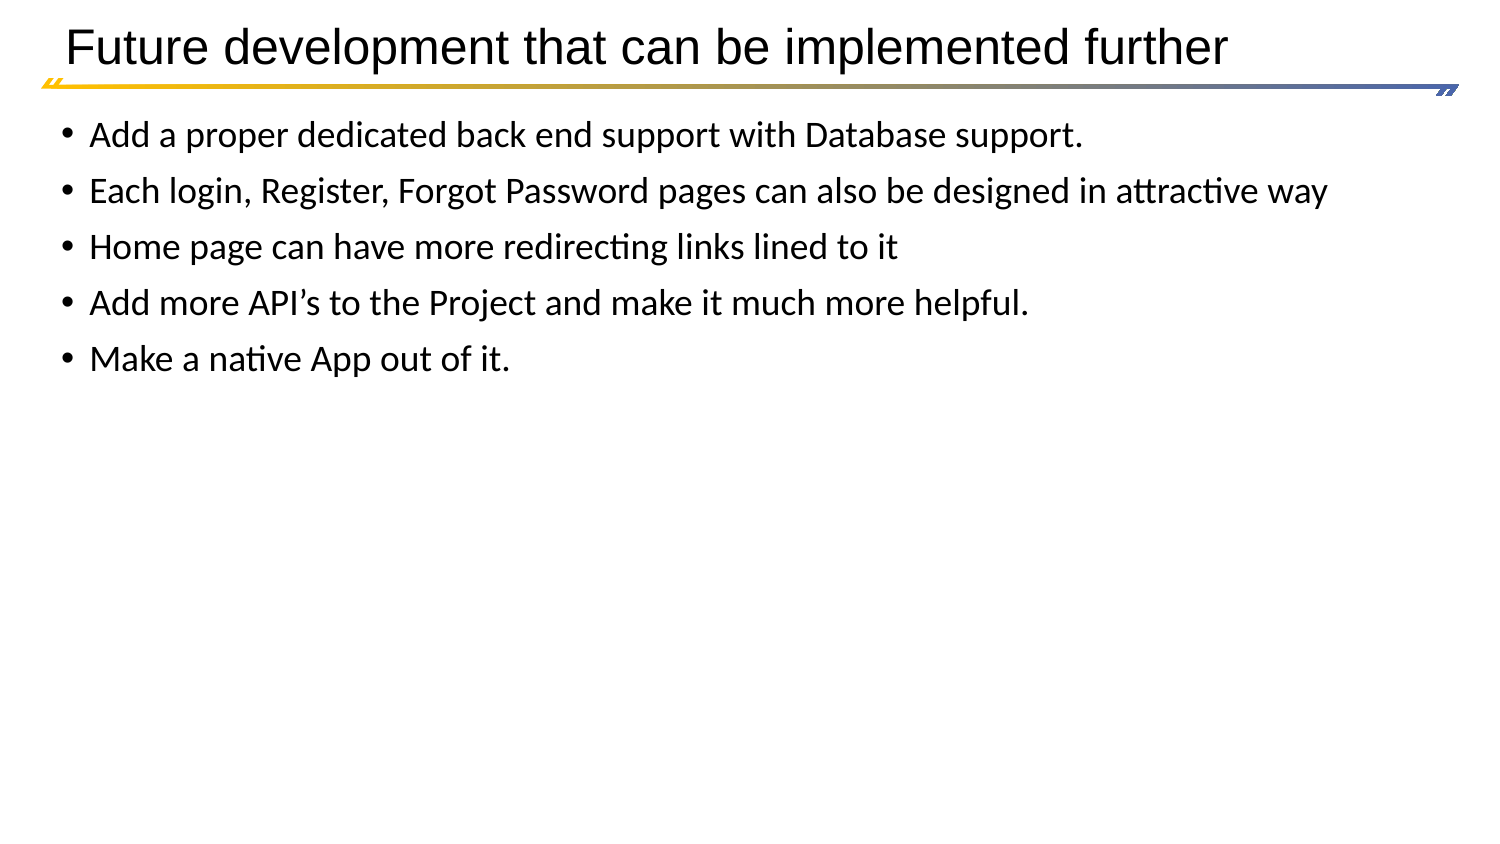

# Future development that can be implemented further
Add a proper dedicated back end support with Database support.
Each login, Register, Forgot Password pages can also be designed in attractive way
Home page can have more redirecting links lined to it
Add more API’s to the Project and make it much more helpful.
Make a native App out of it.